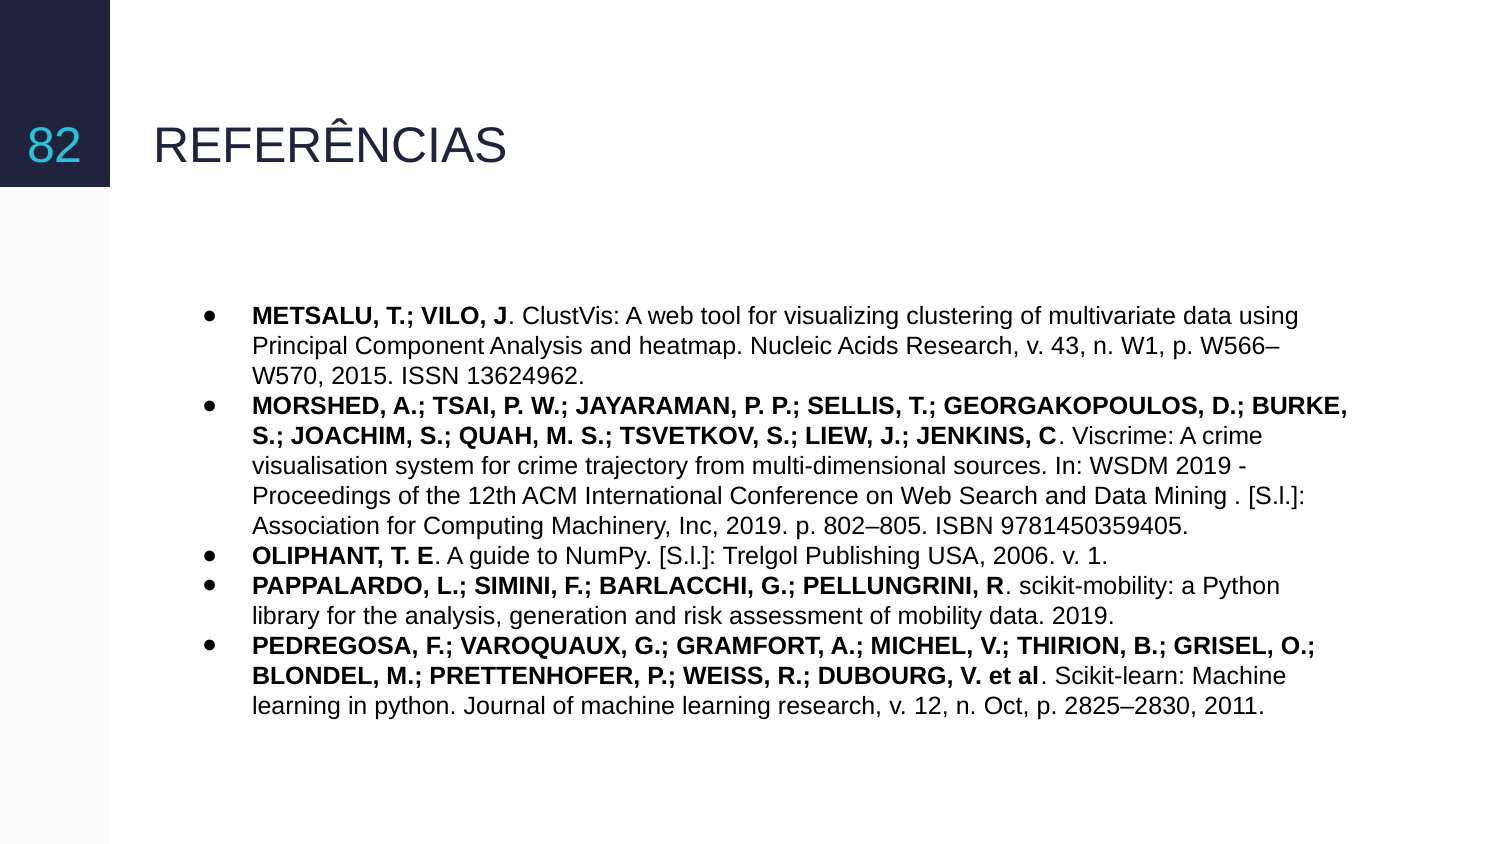

82
# REFERÊNCIAS
METSALU, T.; VILO, J. ClustVis: A web tool for visualizing clustering of multivariate data using Principal Component Analysis and heatmap. Nucleic Acids Research, v. 43, n. W1, p. W566–W570, 2015. ISSN 13624962.
MORSHED, A.; TSAI, P. W.; JAYARAMAN, P. P.; SELLIS, T.; GEORGAKOPOULOS, D.; BURKE, S.; JOACHIM, S.; QUAH, M. S.; TSVETKOV, S.; LIEW, J.; JENKINS, C. Viscrime: A crime visualisation system for crime trajectory from multi-dimensional sources. In: WSDM 2019 - Proceedings of the 12th ACM International Conference on Web Search and Data Mining . [S.l.]: Association for Computing Machinery, Inc, 2019. p. 802–805. ISBN 9781450359405.
OLIPHANT, T. E. A guide to NumPy. [S.l.]: Trelgol Publishing USA, 2006. v. 1.
PAPPALARDO, L.; SIMINI, F.; BARLACCHI, G.; PELLUNGRINI, R. scikit-mobility: a Python library for the analysis, generation and risk assessment of mobility data. 2019.
PEDREGOSA, F.; VAROQUAUX, G.; GRAMFORT, A.; MICHEL, V.; THIRION, B.; GRISEL, O.; BLONDEL, M.; PRETTENHOFER, P.; WEISS, R.; DUBOURG, V. et al. Scikit-learn: Machine learning in python. Journal of machine learning research, v. 12, n. Oct, p. 2825–2830, 2011.